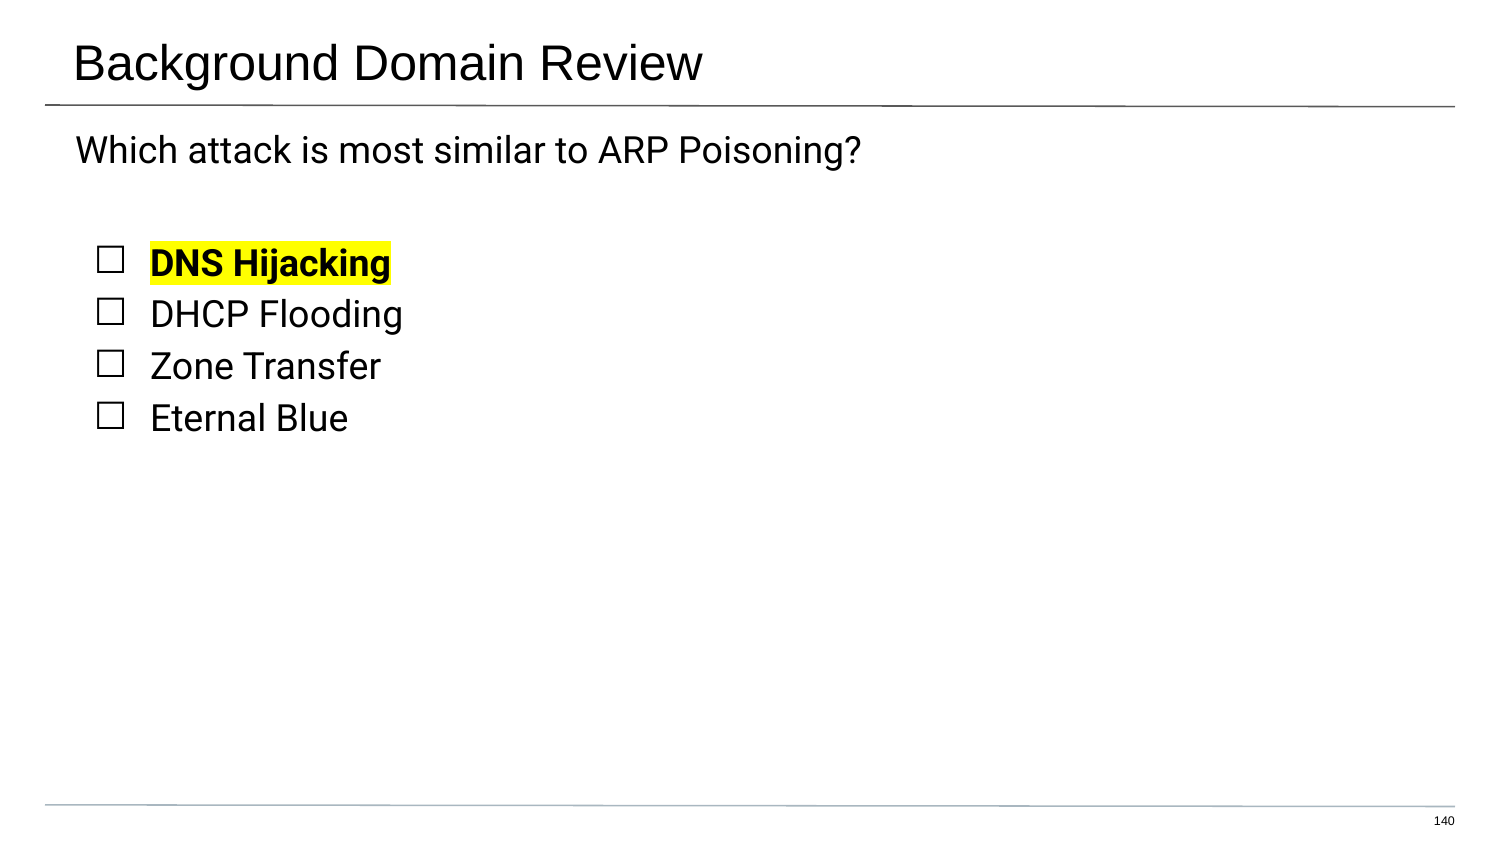

# Background Domain Review
Which attack is most similar to ARP Poisoning?
DNS Hijacking
DHCP Flooding
Zone Transfer
Eternal Blue

140